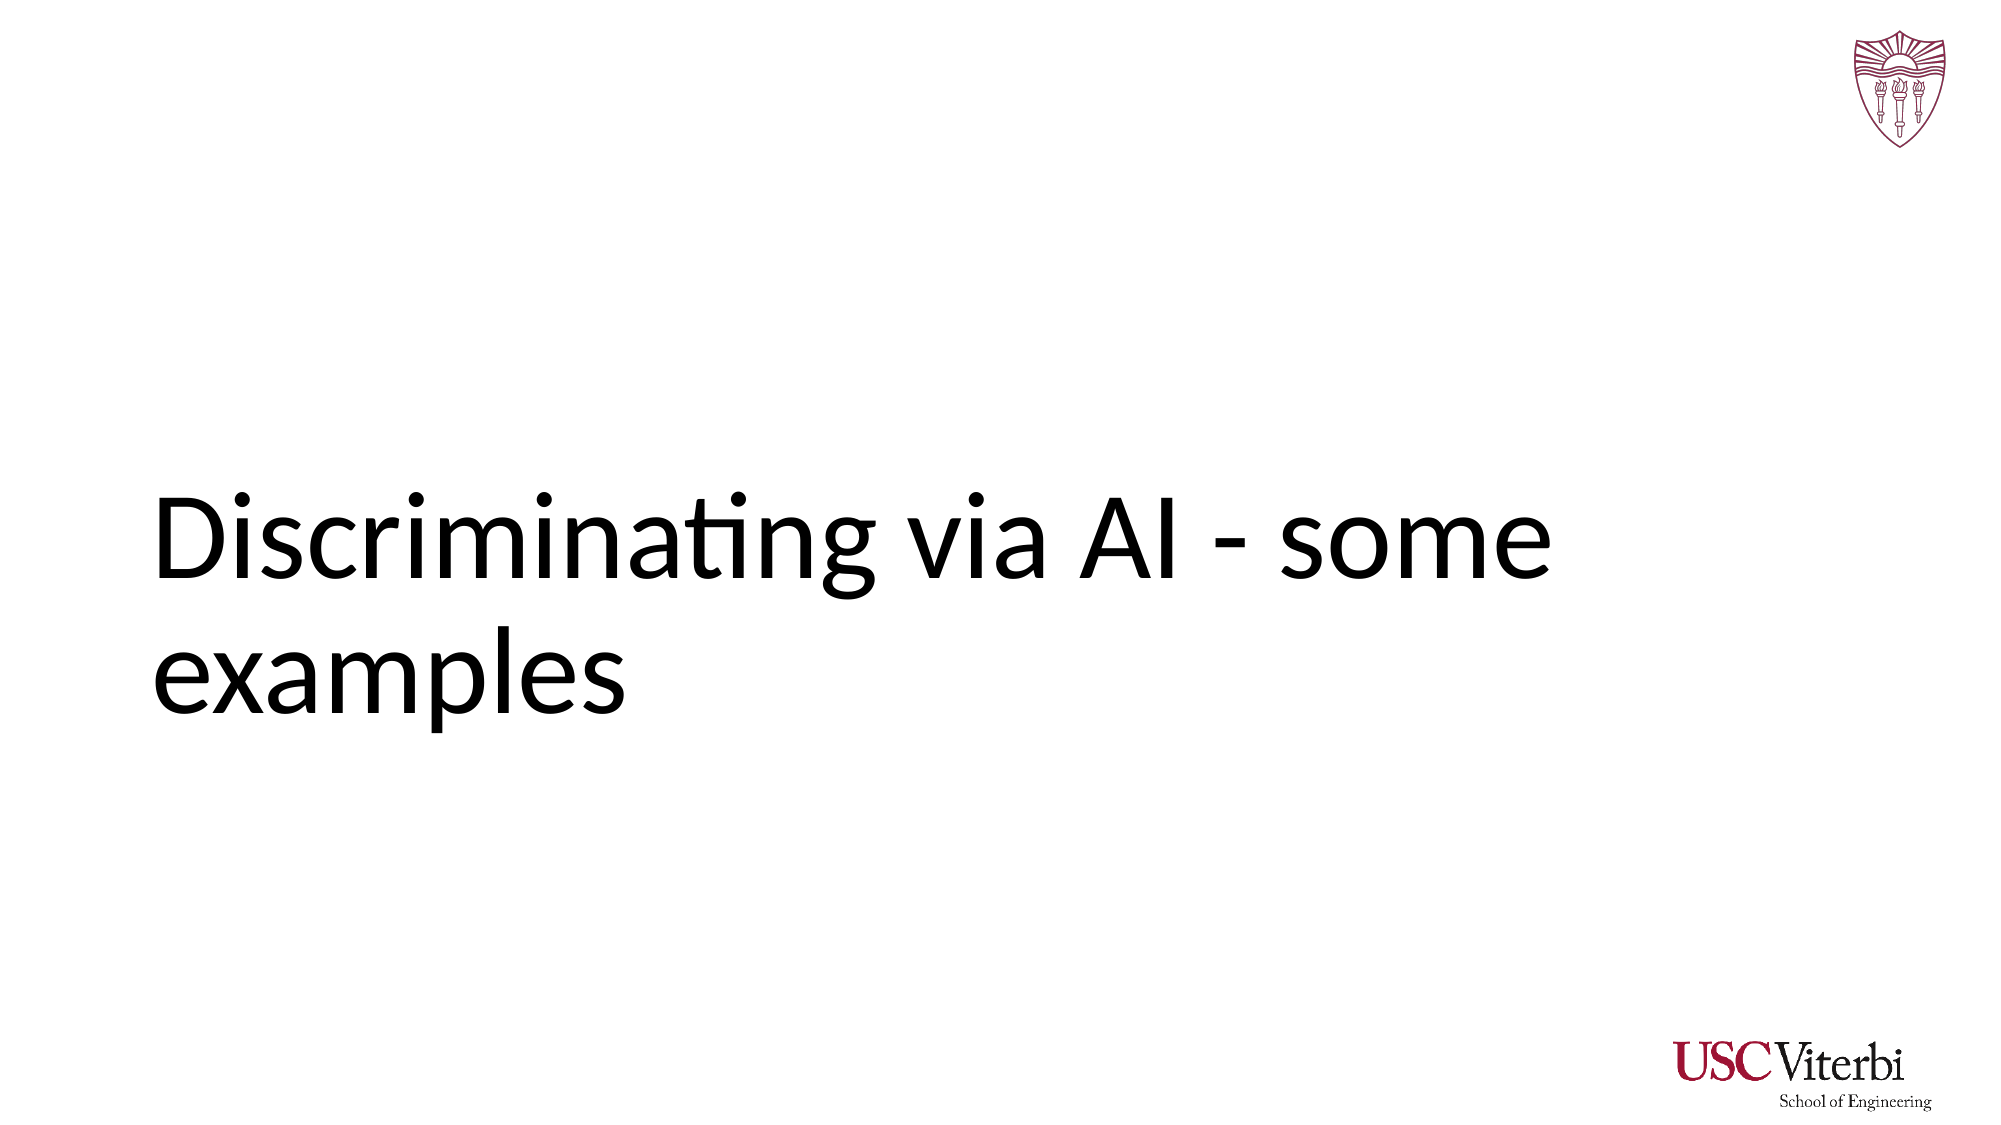

# Discriminating via AI - some examples